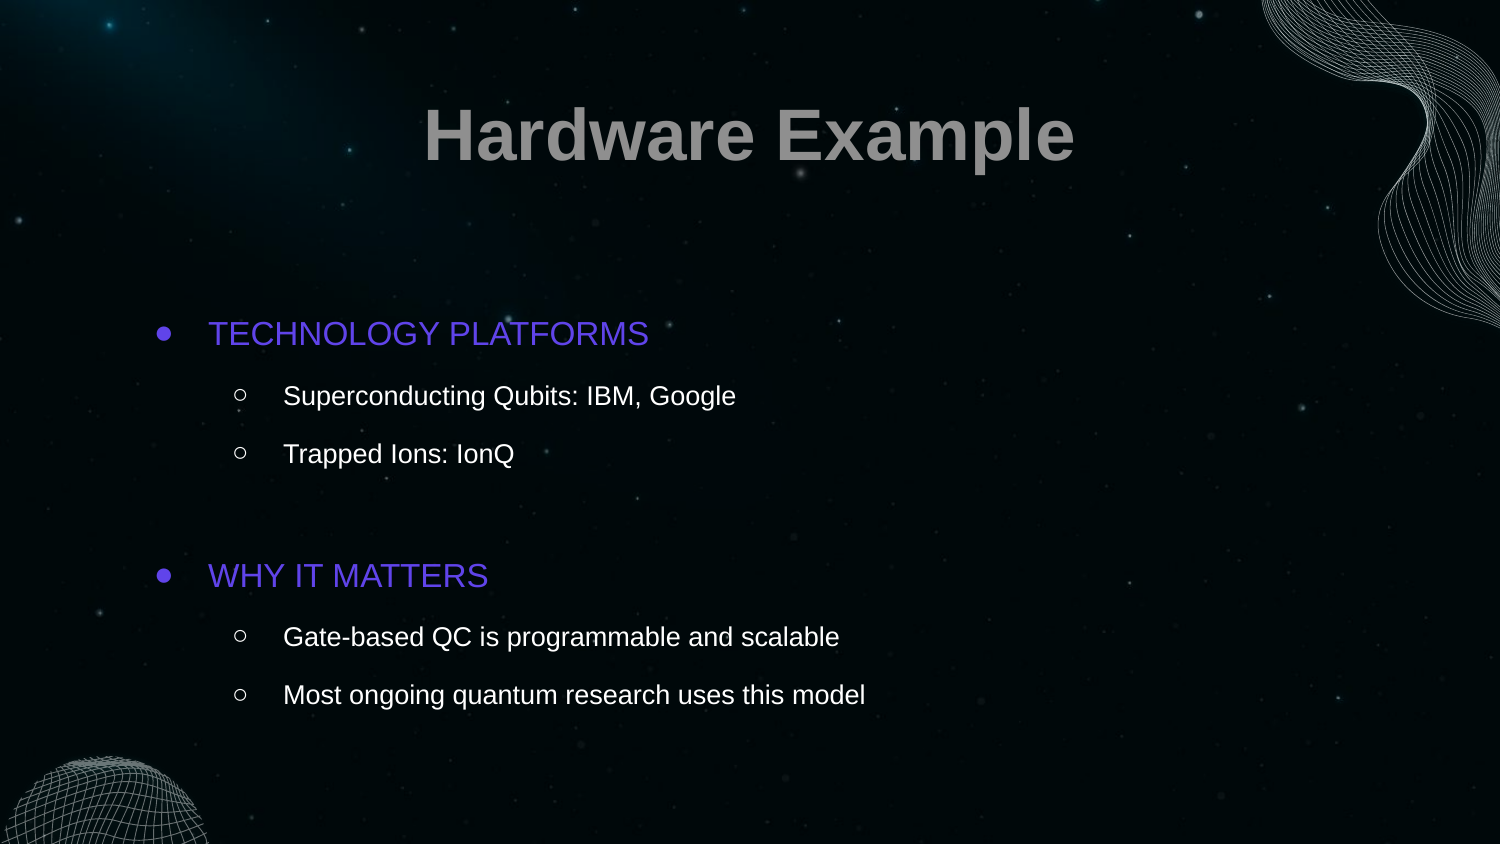

# Hardware Example
TECHNOLOGY PLATFORMS
Superconducting Qubits: IBM, Google
Trapped Ions: IonQ

WHY IT MATTERS
Gate-based QC is programmable and scalable
Most ongoing quantum research uses this model